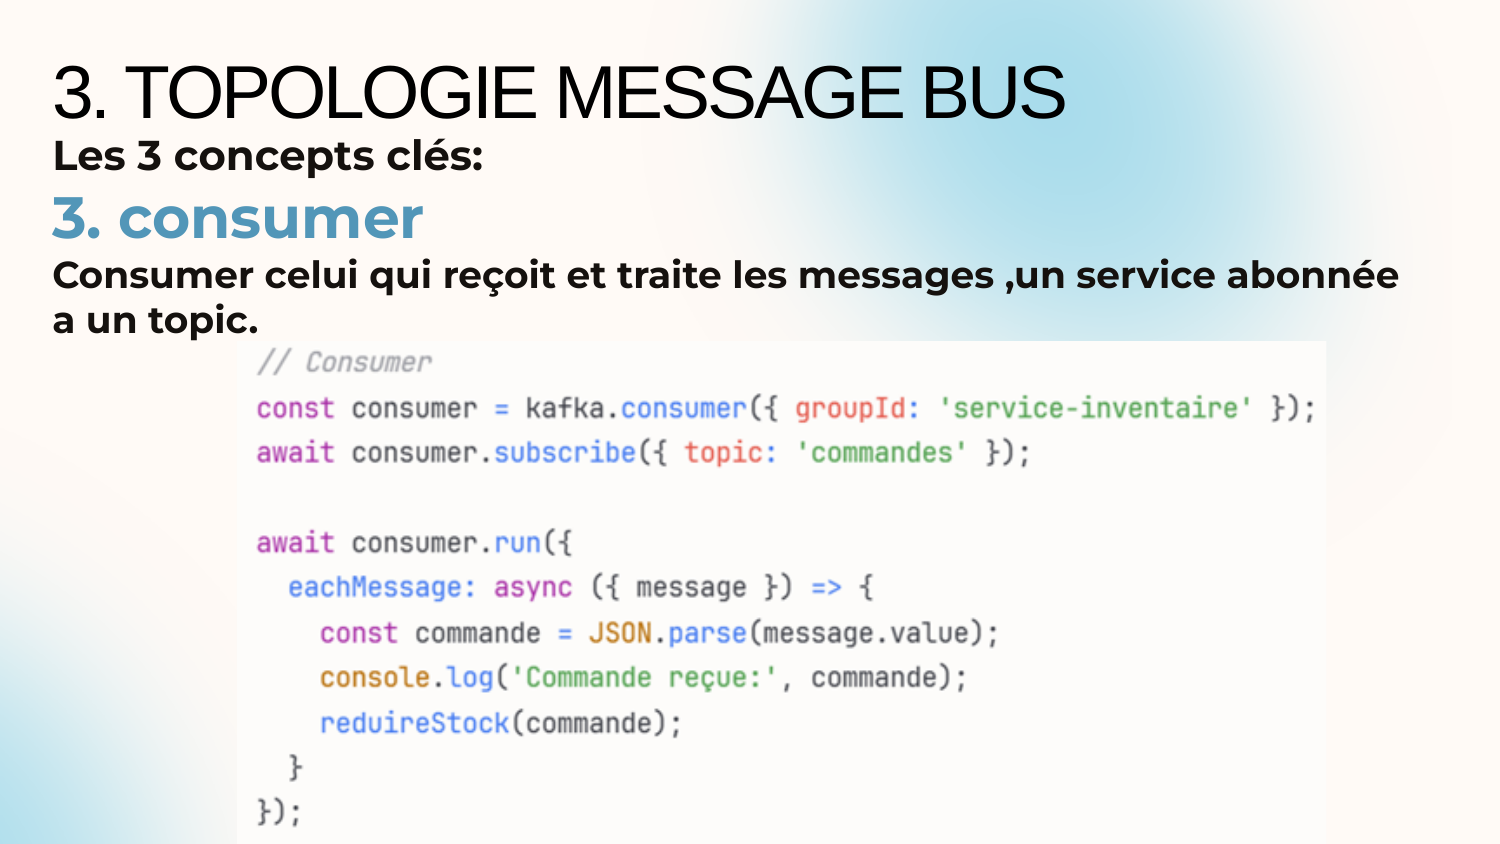

3. TOPOLOGIE MESSAGE BUS
Les 3 concepts clés:
3. consumer
Consumer celui qui reçoit et traite les messages ,un service abonnée a un topic.